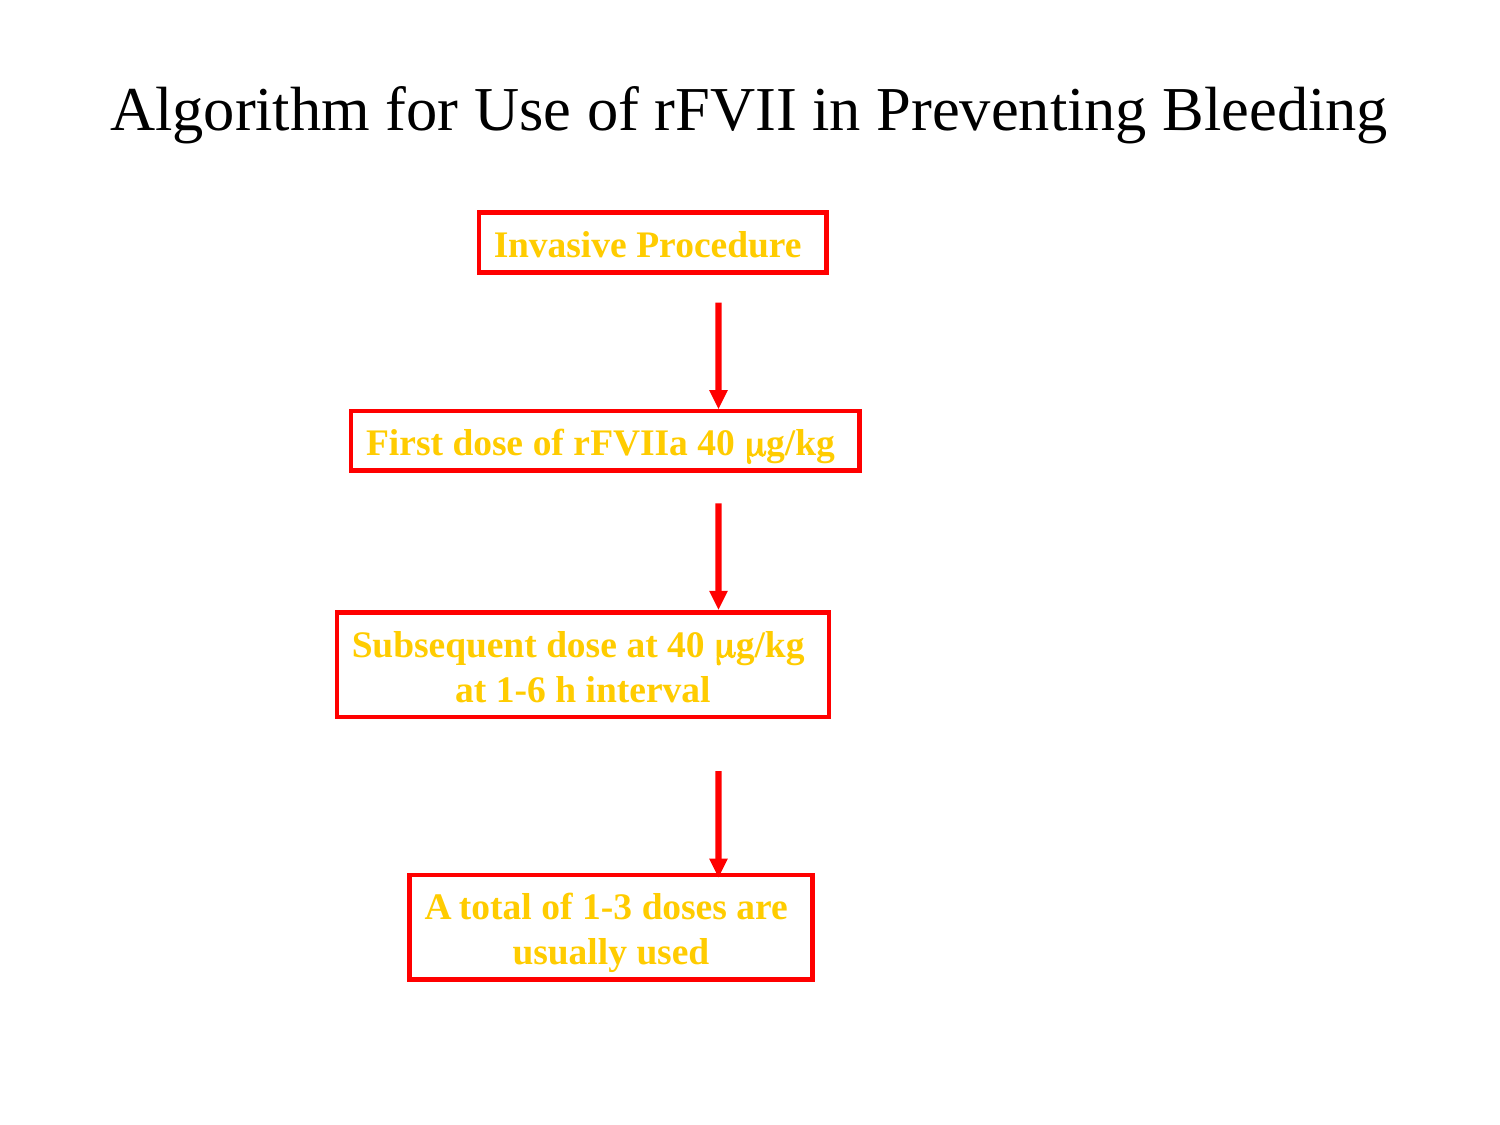

# Algorithm for Use of rFVII in Preventing Bleeding
Invasive Procedure

First dose of rFVIIa 40 μg/kg

Subsequent dose at 40 μg/kg
at 1-6 h interval

A total of 1-3 doses are
usually used